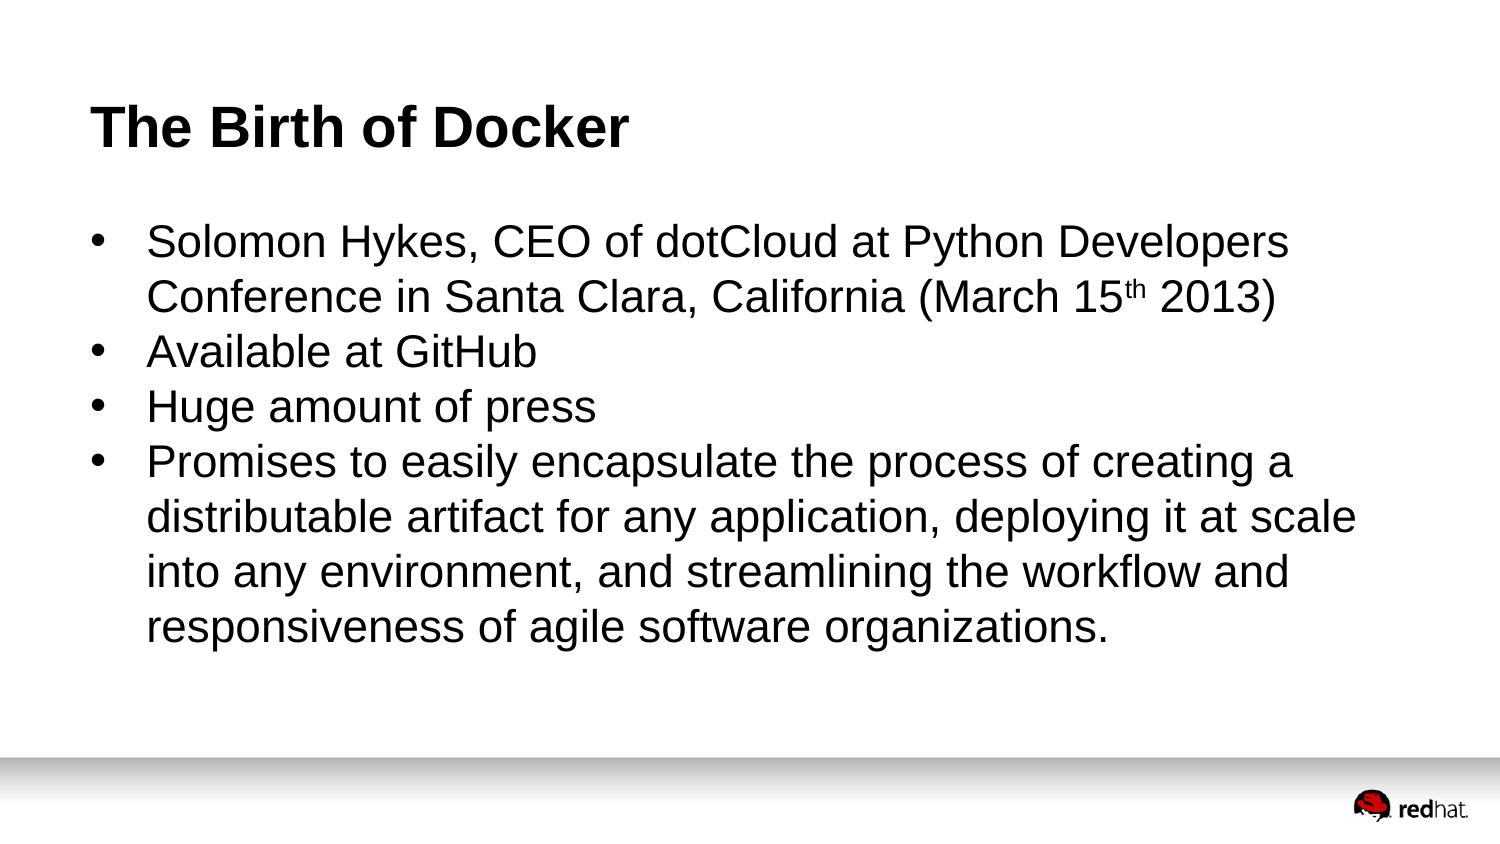

# The Birth of Docker
Solomon Hykes, CEO of dotCloud at Python Developers Conference in Santa Clara, California (March 15th 2013)
Available at GitHub
Huge amount of press
Promises to easily encapsulate the process of creating a distributable artifact for any application, deploying it at scale into any environment, and streamlining the workflow and responsiveness of agile software organizations.